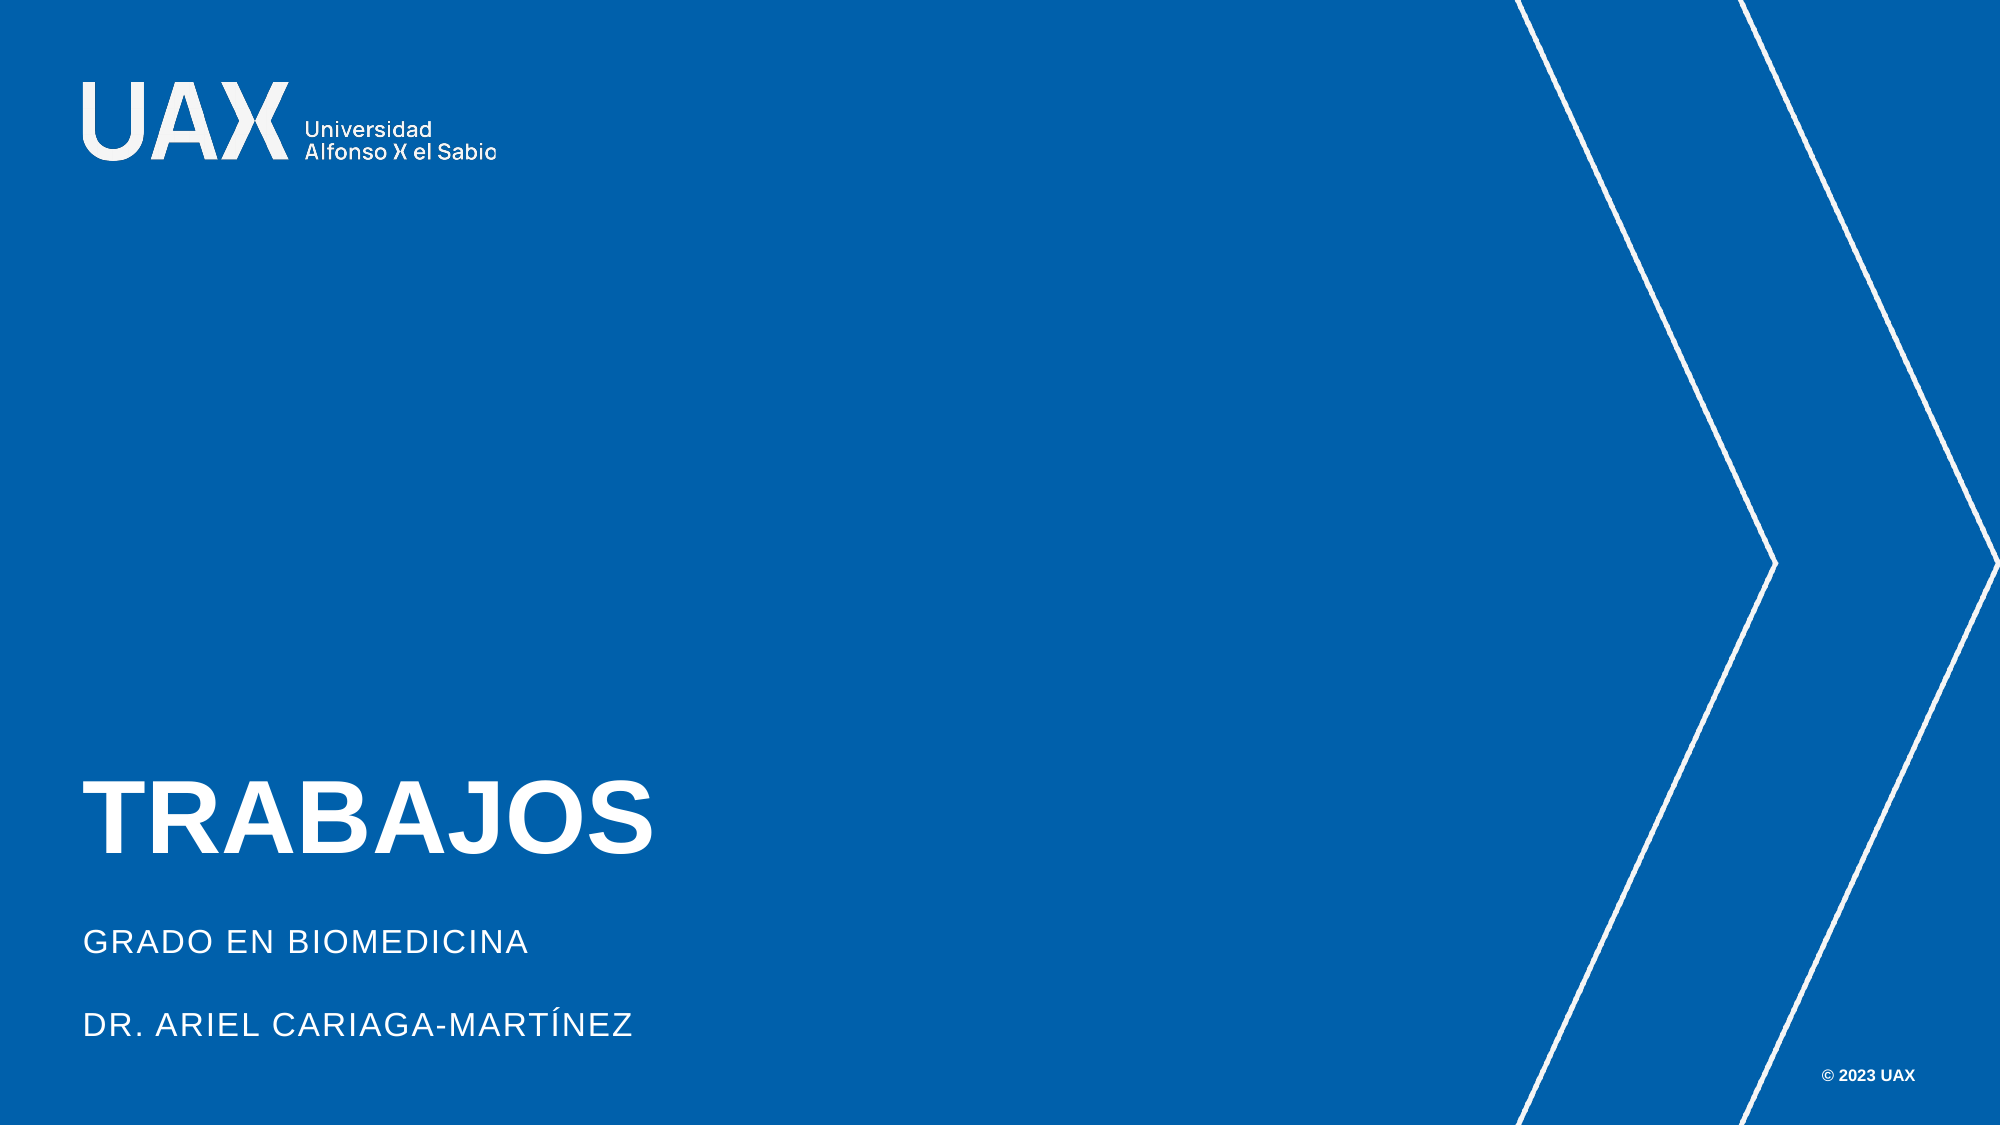

# TRABAJOS
Grado en biomedicina
DR. ARIEL CARIAGA-MARTÍNEZ